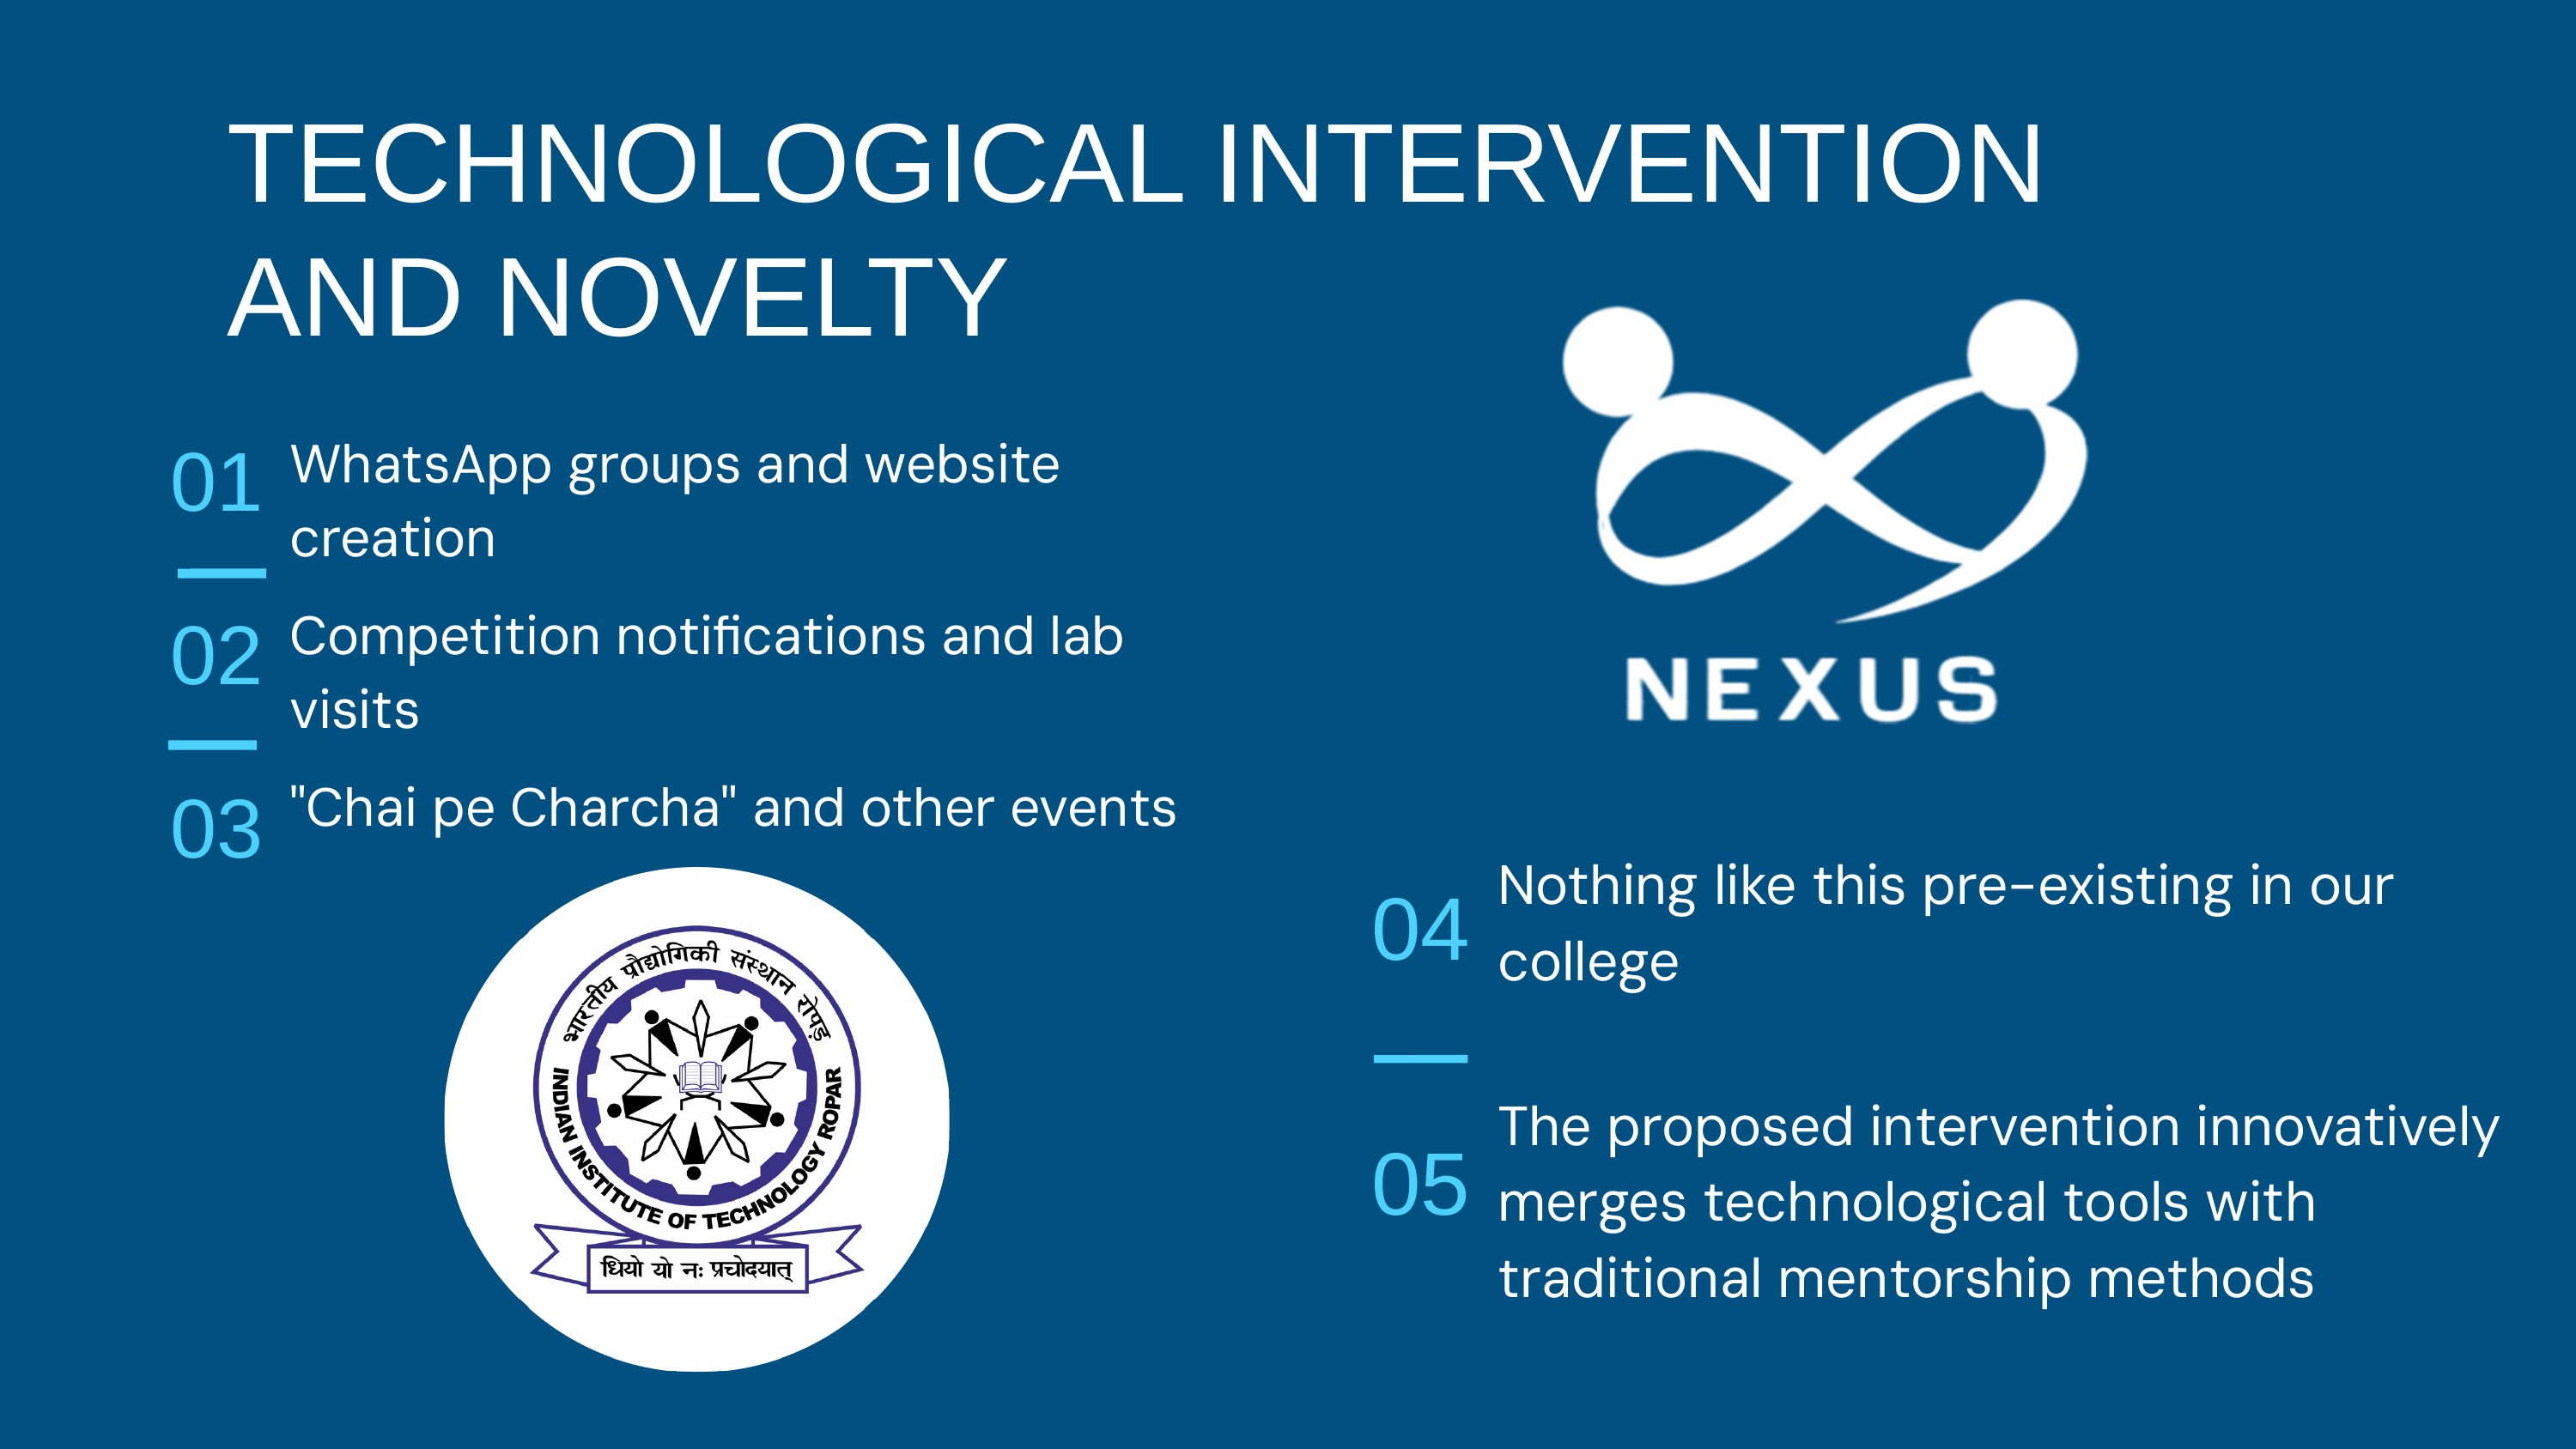

TECHNOLOGICAL INTERVENTION AND NOVELTY

01
WhatsApp groups and website creation

02
Competition notifications and lab visits

03
"Chai pe Charcha" and other events
Nothing like this pre-existing in our college

04

The proposed intervention innovatively merges technological tools with traditional mentorship methods
05